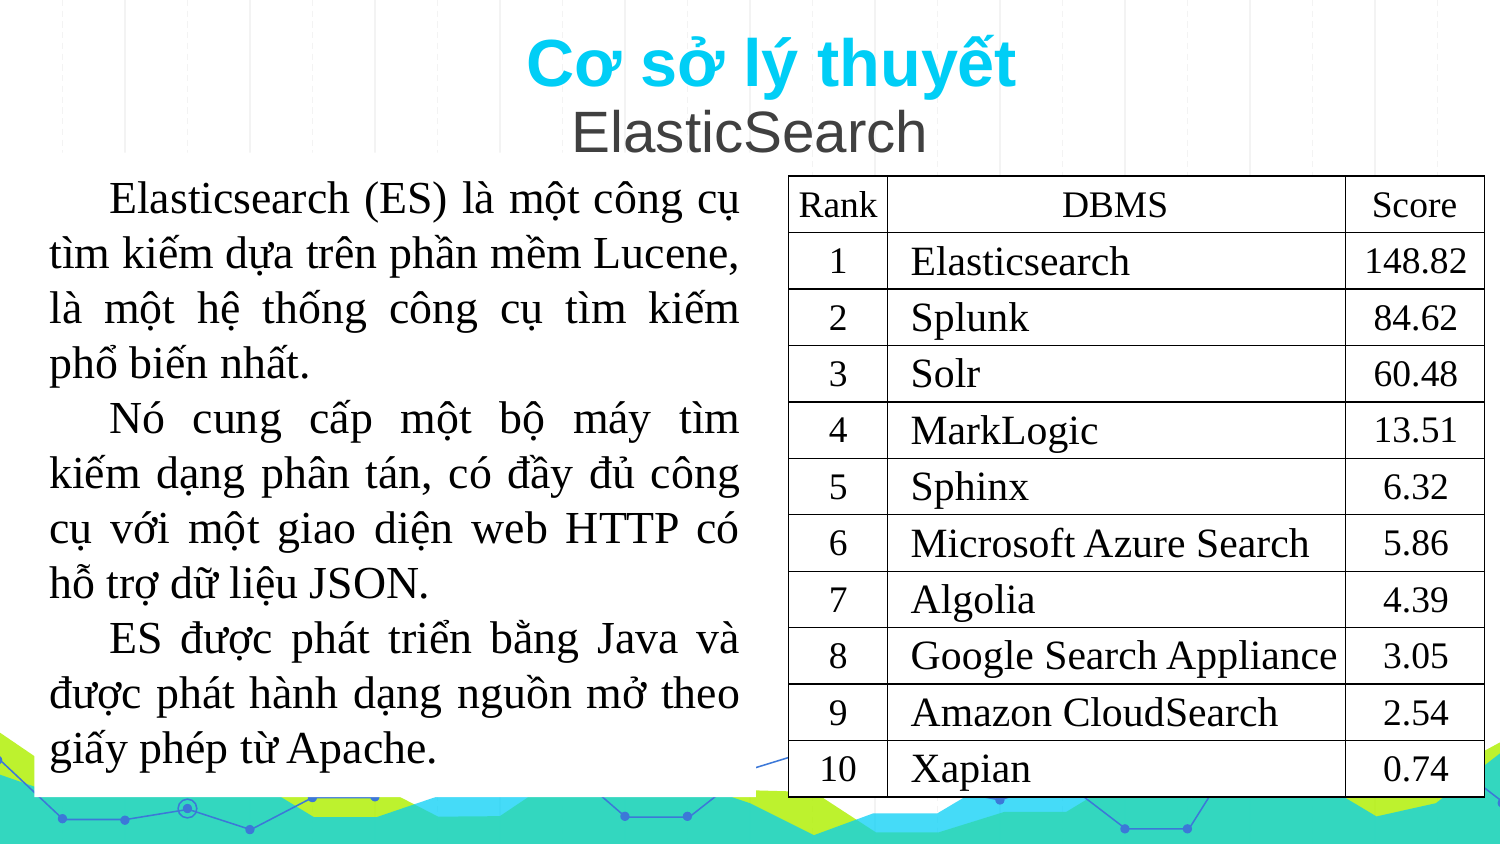

# Cơ sở lý thuyết
ElasticSearch
Elasticsearch (ES) là một công cụ tìm kiếm dựa trên phần mềm Lucene, là một hệ thống công cụ tìm kiếm phổ biến nhất.
Nó cung cấp một bộ máy tìm kiếm dạng phân tán, có đầy đủ công cụ với một giao diện web HTTP có hỗ trợ dữ liệu JSON.
ES được phát triển bằng Java và được phát hành dạng nguồn mở theo giấy phép từ Apache.
| Rank | DBMS | Score |
| --- | --- | --- |
| 1 | Elasticsearch | 148.82 |
| 2 | Splunk | 84.62 |
| 3 | Solr | 60.48 |
| 4 | MarkLogic | 13.51 |
| 5 | Sphinx | 6.32 |
| 6 | Microsoft Azure Search | 5.86 |
| 7 | Algolia | 4.39 |
| 8 | Google Search Appliance | 3.05 |
| 9 | Amazon CloudSearch | 2.54 |
| 10 | Xapian | 0.74 |